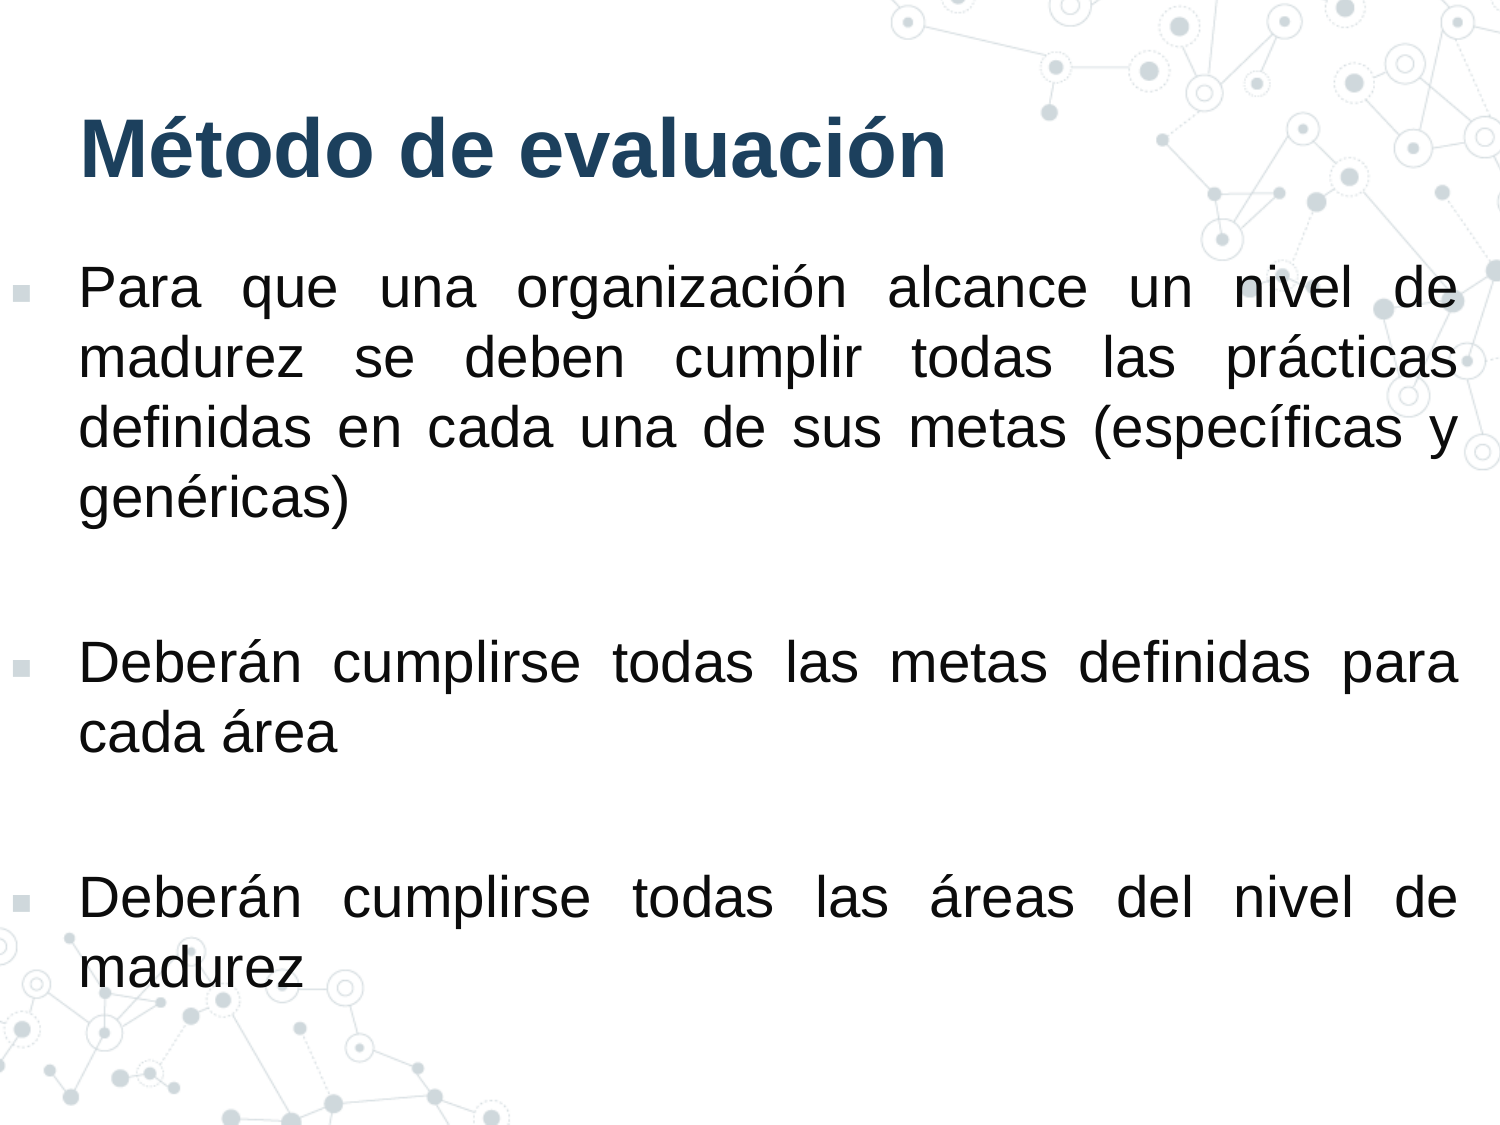

# Método de evaluación
Para que una organización alcance un nivel de madurez se deben cumplir todas las prácticas definidas en cada una de sus metas (específicas y genéricas)

Deberán cumplirse todas las metas definidas para cada área

Deberán cumplirse todas las áreas del nivel de madurez